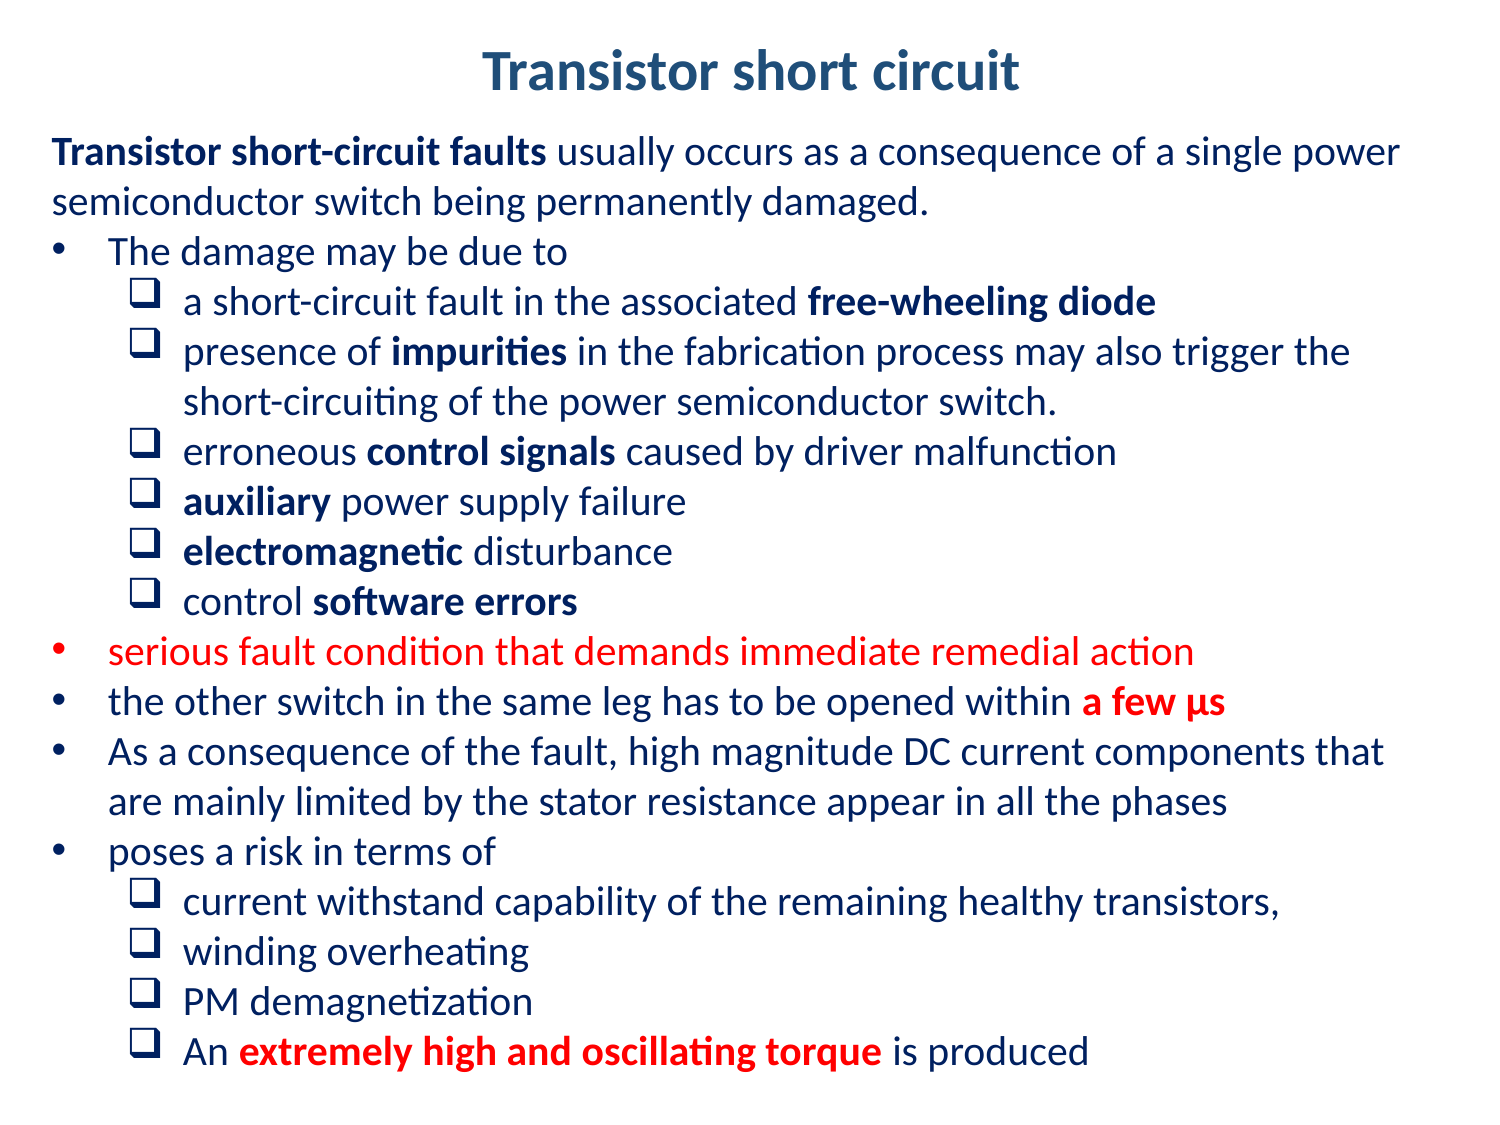

Transistor short circuit
Transistor short-circuit faults usually occurs as a consequence of a single power semiconductor switch being permanently damaged.
The damage may be due to
a short-circuit fault in the associated free-wheeling diode
presence of impurities in the fabrication process may also trigger the short-circuiting of the power semiconductor switch.
erroneous control signals caused by driver malfunction
auxiliary power supply failure
electromagnetic disturbance
control software errors
serious fault condition that demands immediate remedial action
the other switch in the same leg has to be opened within a few µs
As a consequence of the fault, high magnitude DC current components that are mainly limited by the stator resistance appear in all the phases
poses a risk in terms of
current withstand capability of the remaining healthy transistors,
winding overheating
PM demagnetization
An extremely high and oscillating torque is produced